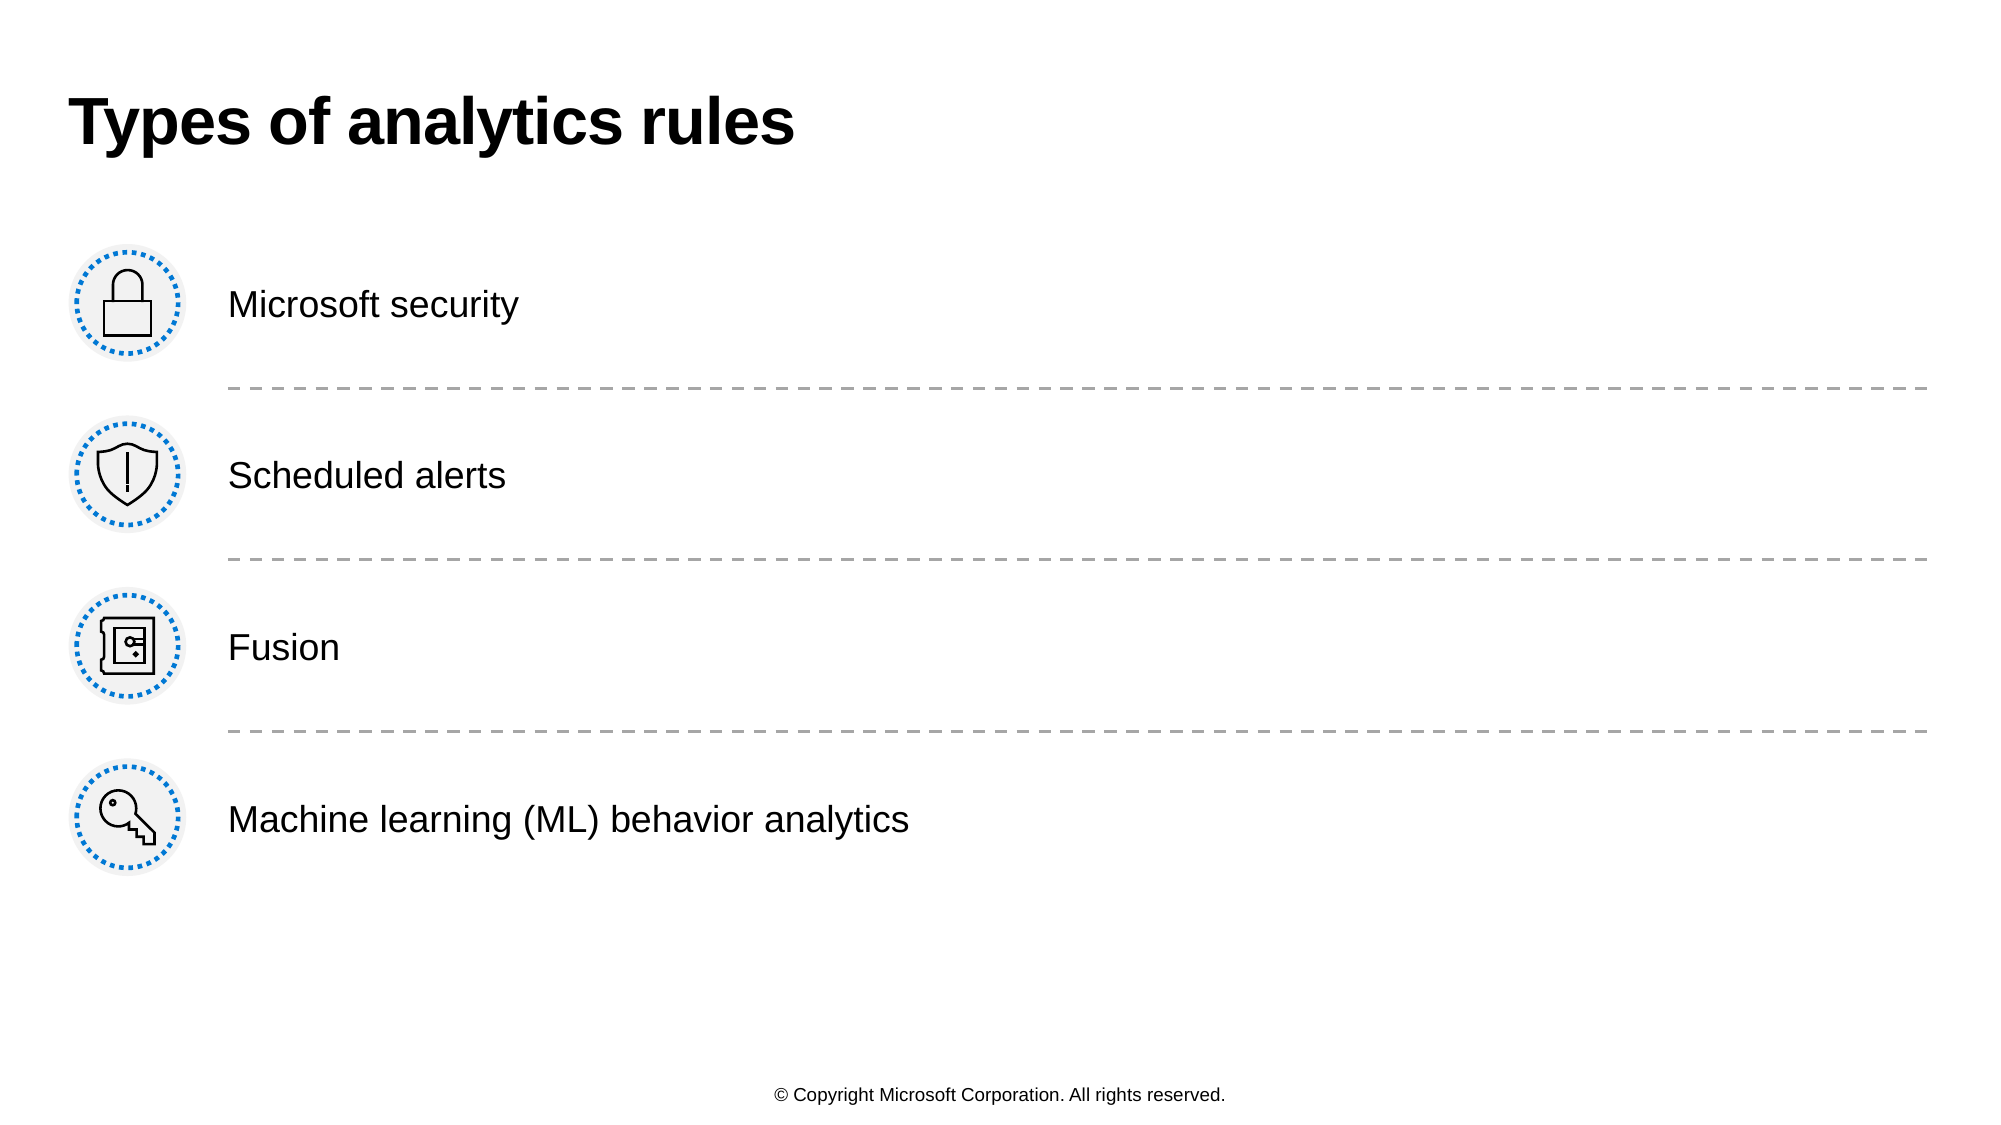

# Types of analytics rules
Microsoft security

Scheduled alerts

Fusion

Machine learning (ML) behavior analytics